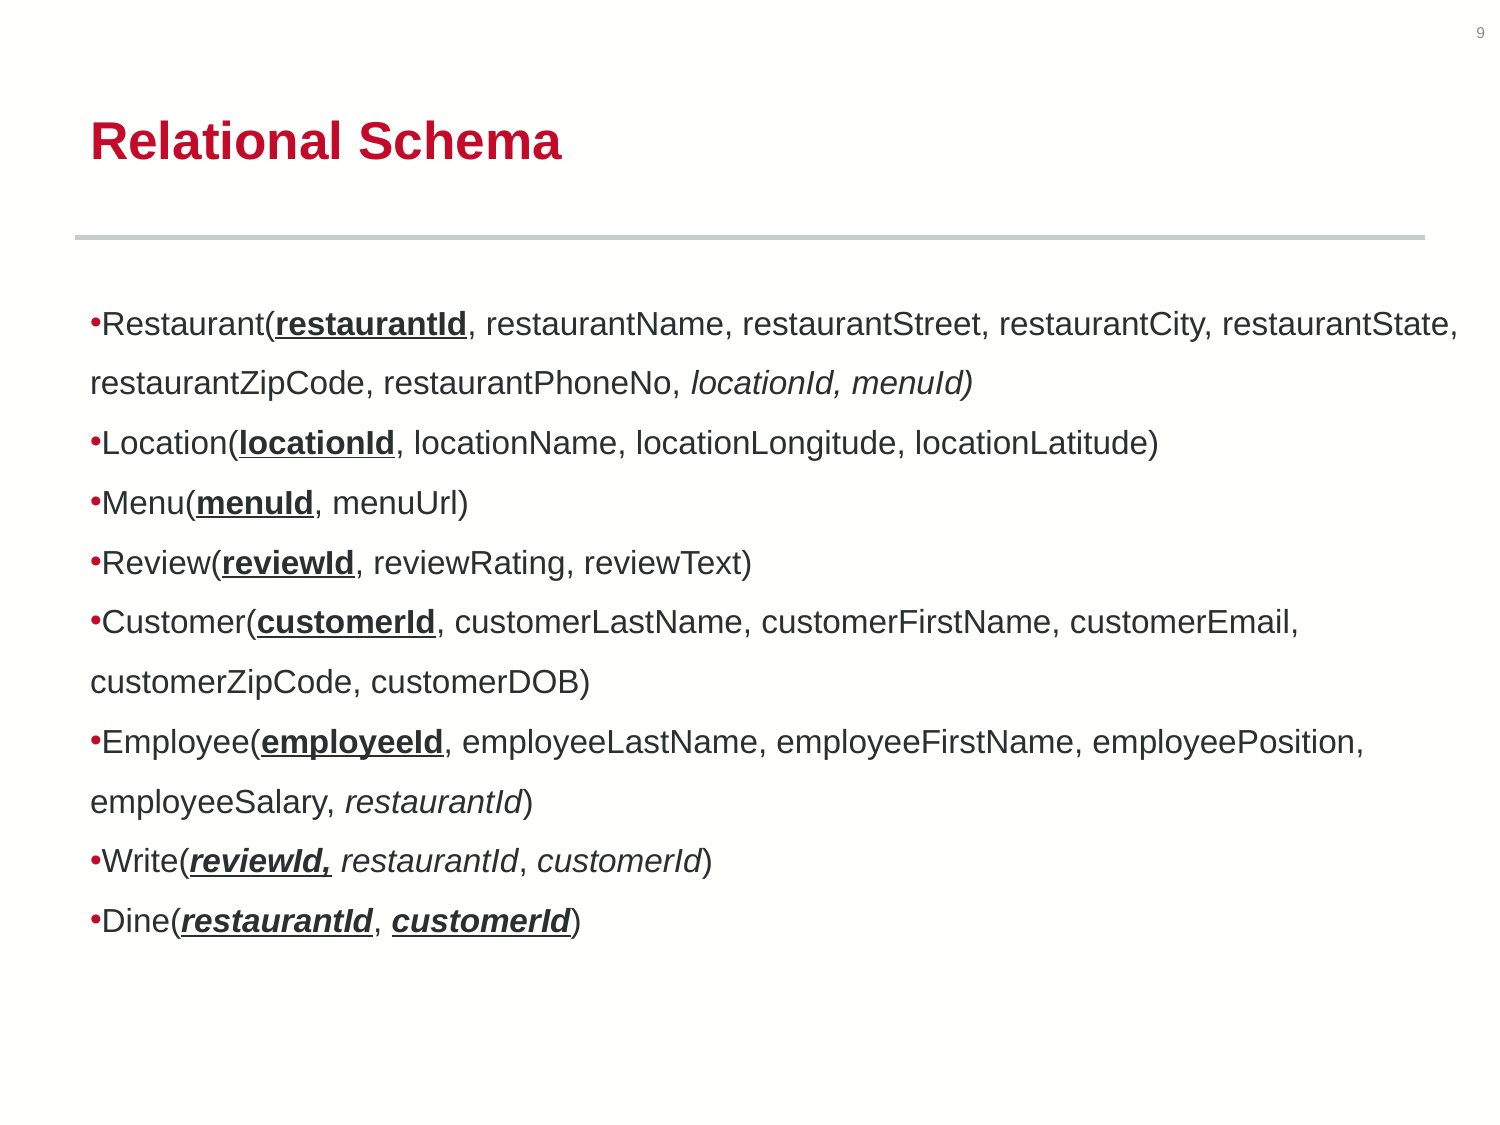

9
# Relational Schema
Restaurant(restaurantId, restaurantName, restaurantStreet, restaurantCity, restaurantState, restaurantZipCode, restaurantPhoneNo, locationId, menuId)
Location(locationId, locationName, locationLongitude, locationLatitude)
Menu(menuId, menuUrl)
Review(reviewId, reviewRating, reviewText)
Customer(customerId, customerLastName, customerFirstName, customerEmail, customerZipCode, customerDOB)
Employee(employeeId, employeeLastName, employeeFirstName, employeePosition, employeeSalary, restaurantId)
Write(reviewId, restaurantId, customerId)
Dine(restaurantId, customerId)